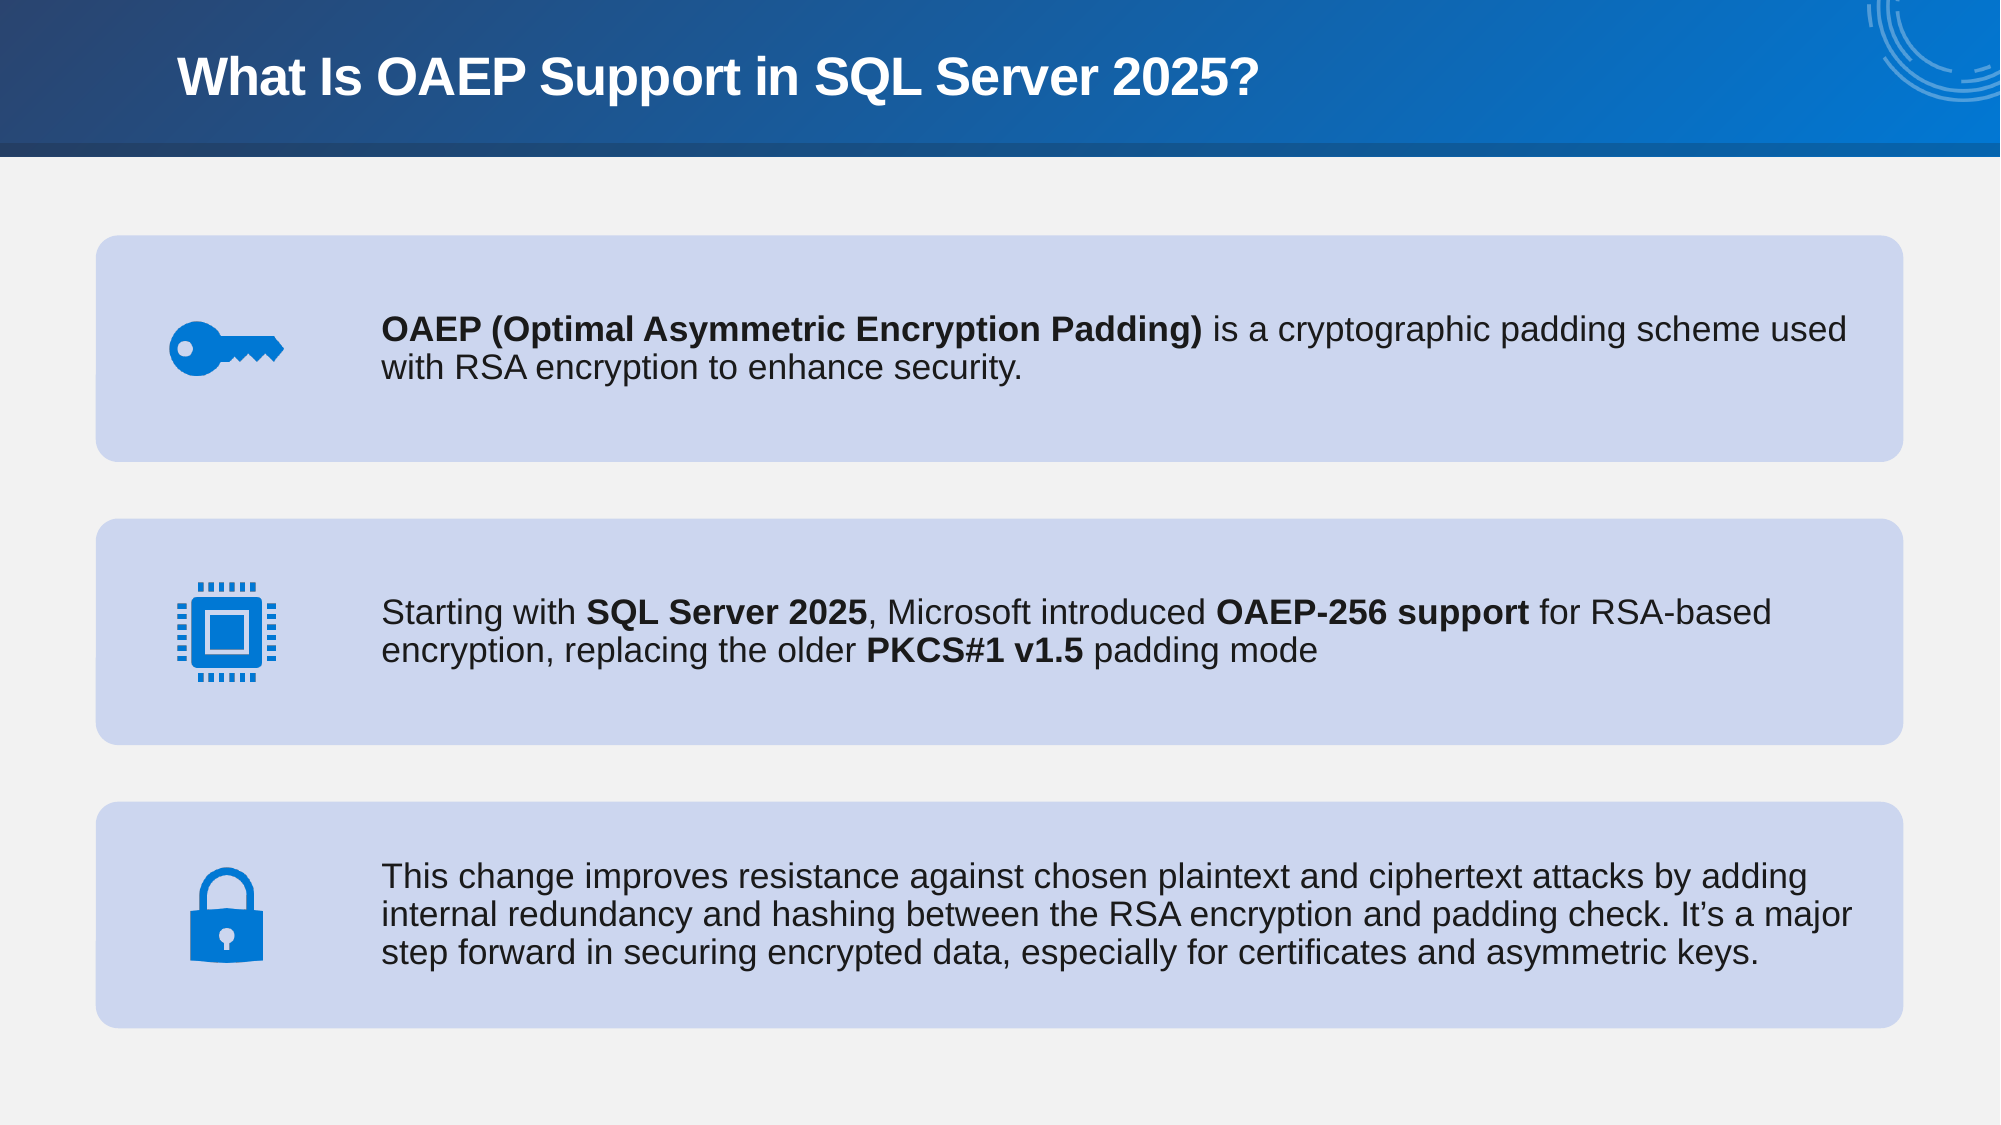

# What Is OAEP Support in SQL Server 2025?
OAEP (Optimal Asymmetric Encryption Padding) is a cryptographic padding scheme used with RSA encryption to enhance security.
Starting with SQL Server 2025, Microsoft introduced OAEP-256 support for RSA-based encryption, replacing the older PKCS#1 v1.5 padding mode
This change improves resistance against chosen plaintext and ciphertext attacks by adding internal redundancy and hashing between the RSA encryption and padding check. It’s a major step forward in securing encrypted data, especially for certificates and asymmetric keys.